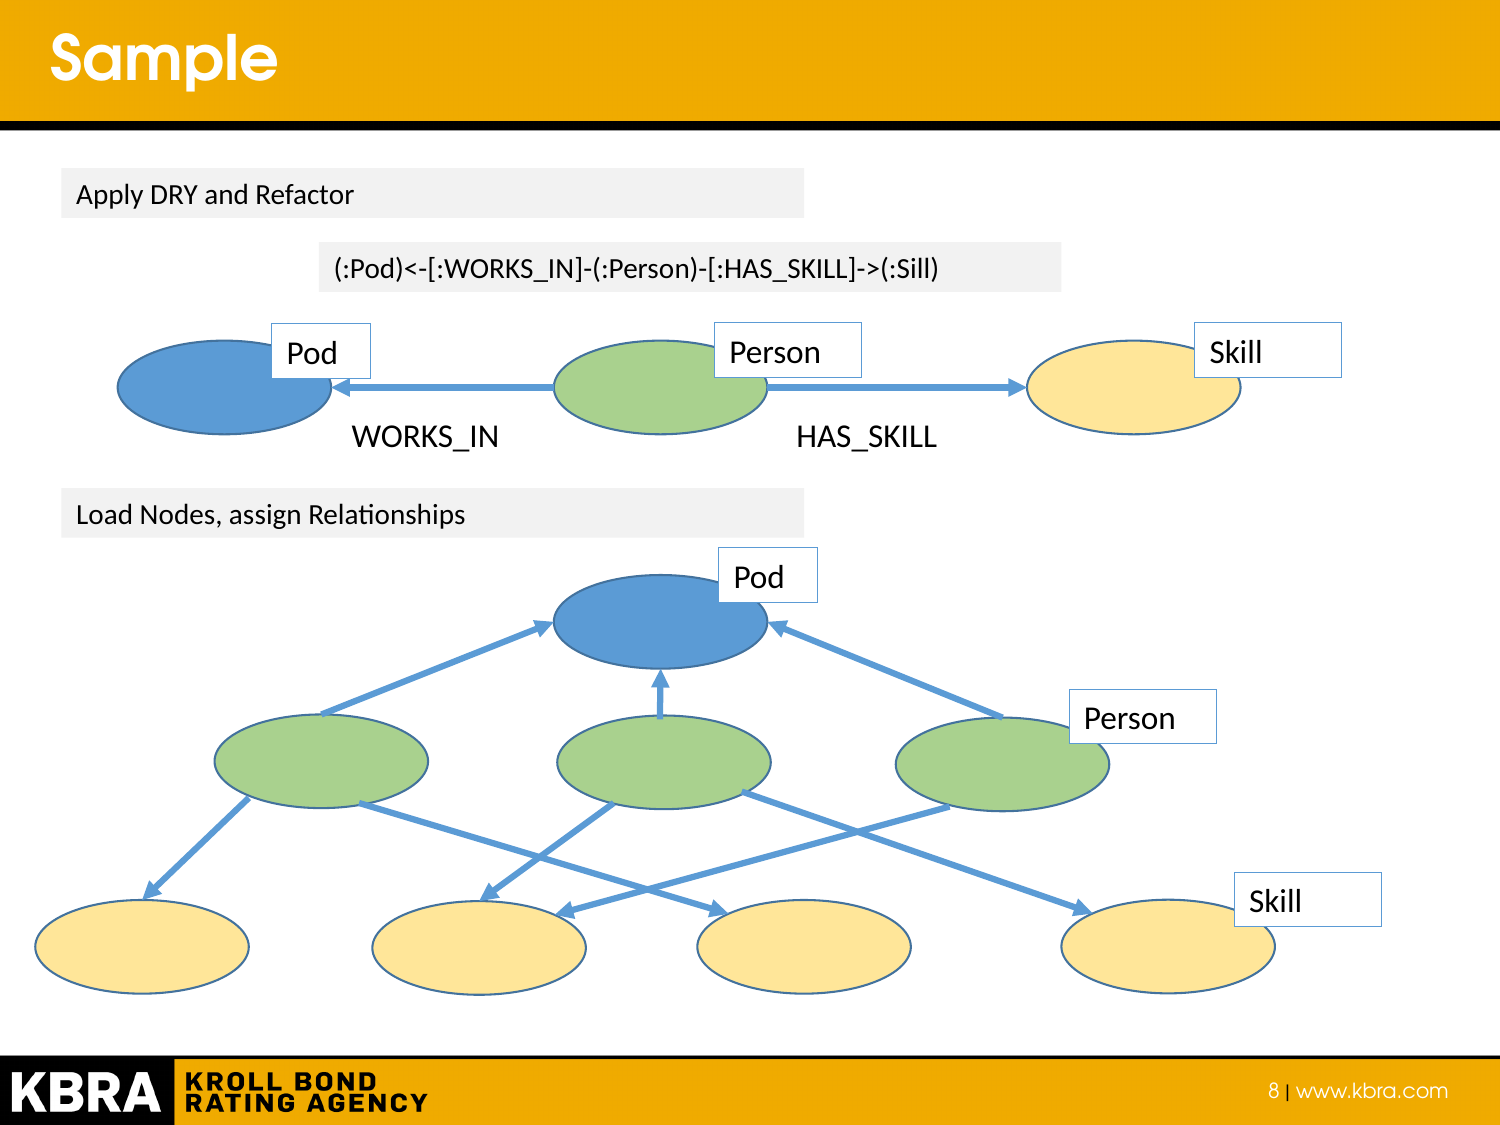

# Sample
Apply DRY and Refactor
(:Pod)<-[:WORKS_IN]-(:Person)-[:HAS_SKILL]->(:Sill)
Person
Skill
Pod

WORKS_IN
HAS_SKILL
Load Nodes, assign Relationships
Pod

Person

Skill